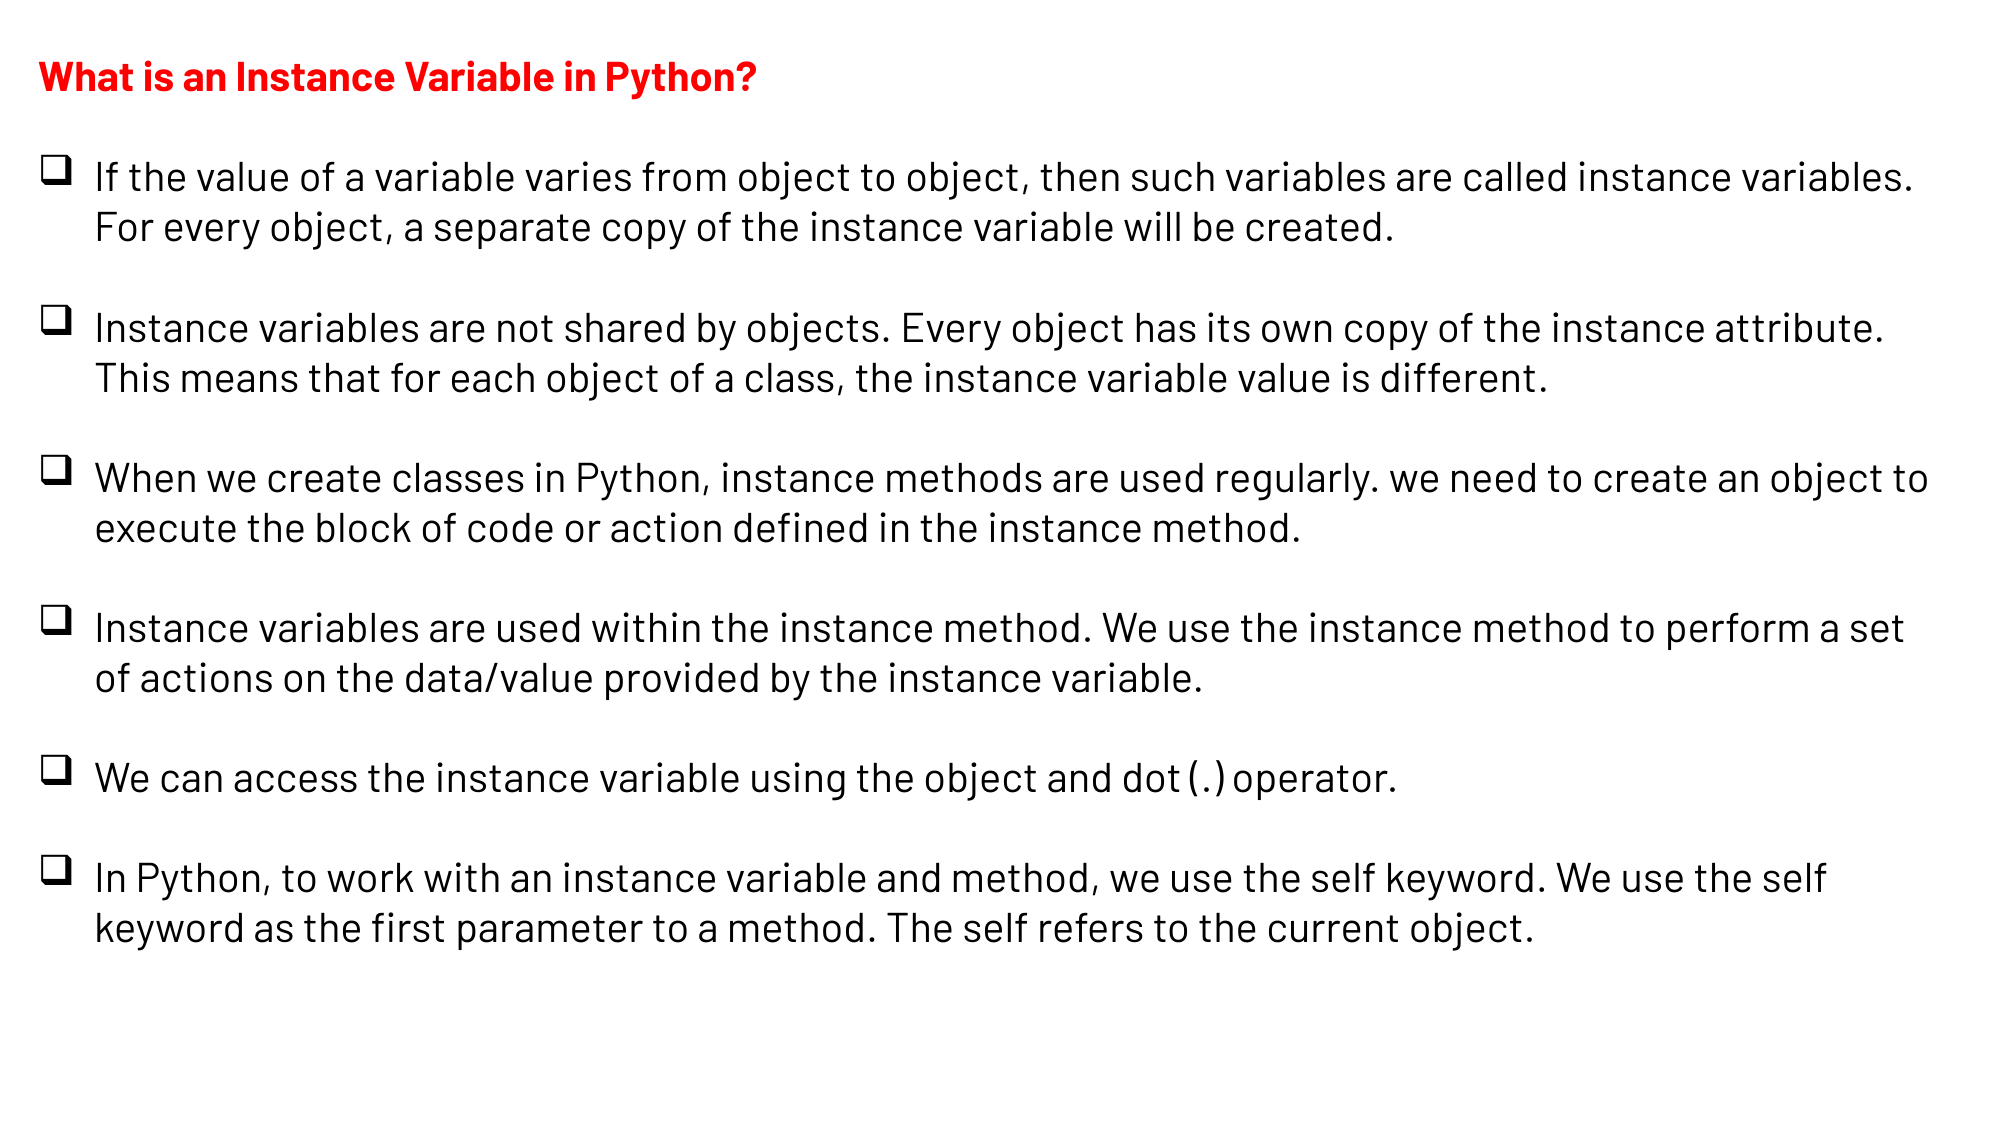

What is an Instance Variable in Python?

If the value of a variable varies from object to object, then such variables are called instance variables. For every object, a separate copy of the instance variable will be created.

Instance variables are not shared by objects. Every object has its own copy of the instance attribute. This means that for each object of a class, the instance variable value is different.

When we create classes in Python, instance methods are used regularly. we need to create an object to execute the block of code or action defined in the instance method.

Instance variables are used within the instance method. We use the instance method to perform a set of actions on the data/value provided by the instance variable.

We can access the instance variable using the object and dot (.) operator.

In Python, to work with an instance variable and method, we use the self keyword. We use the self keyword as the first parameter to a method. The self refers to the current object.